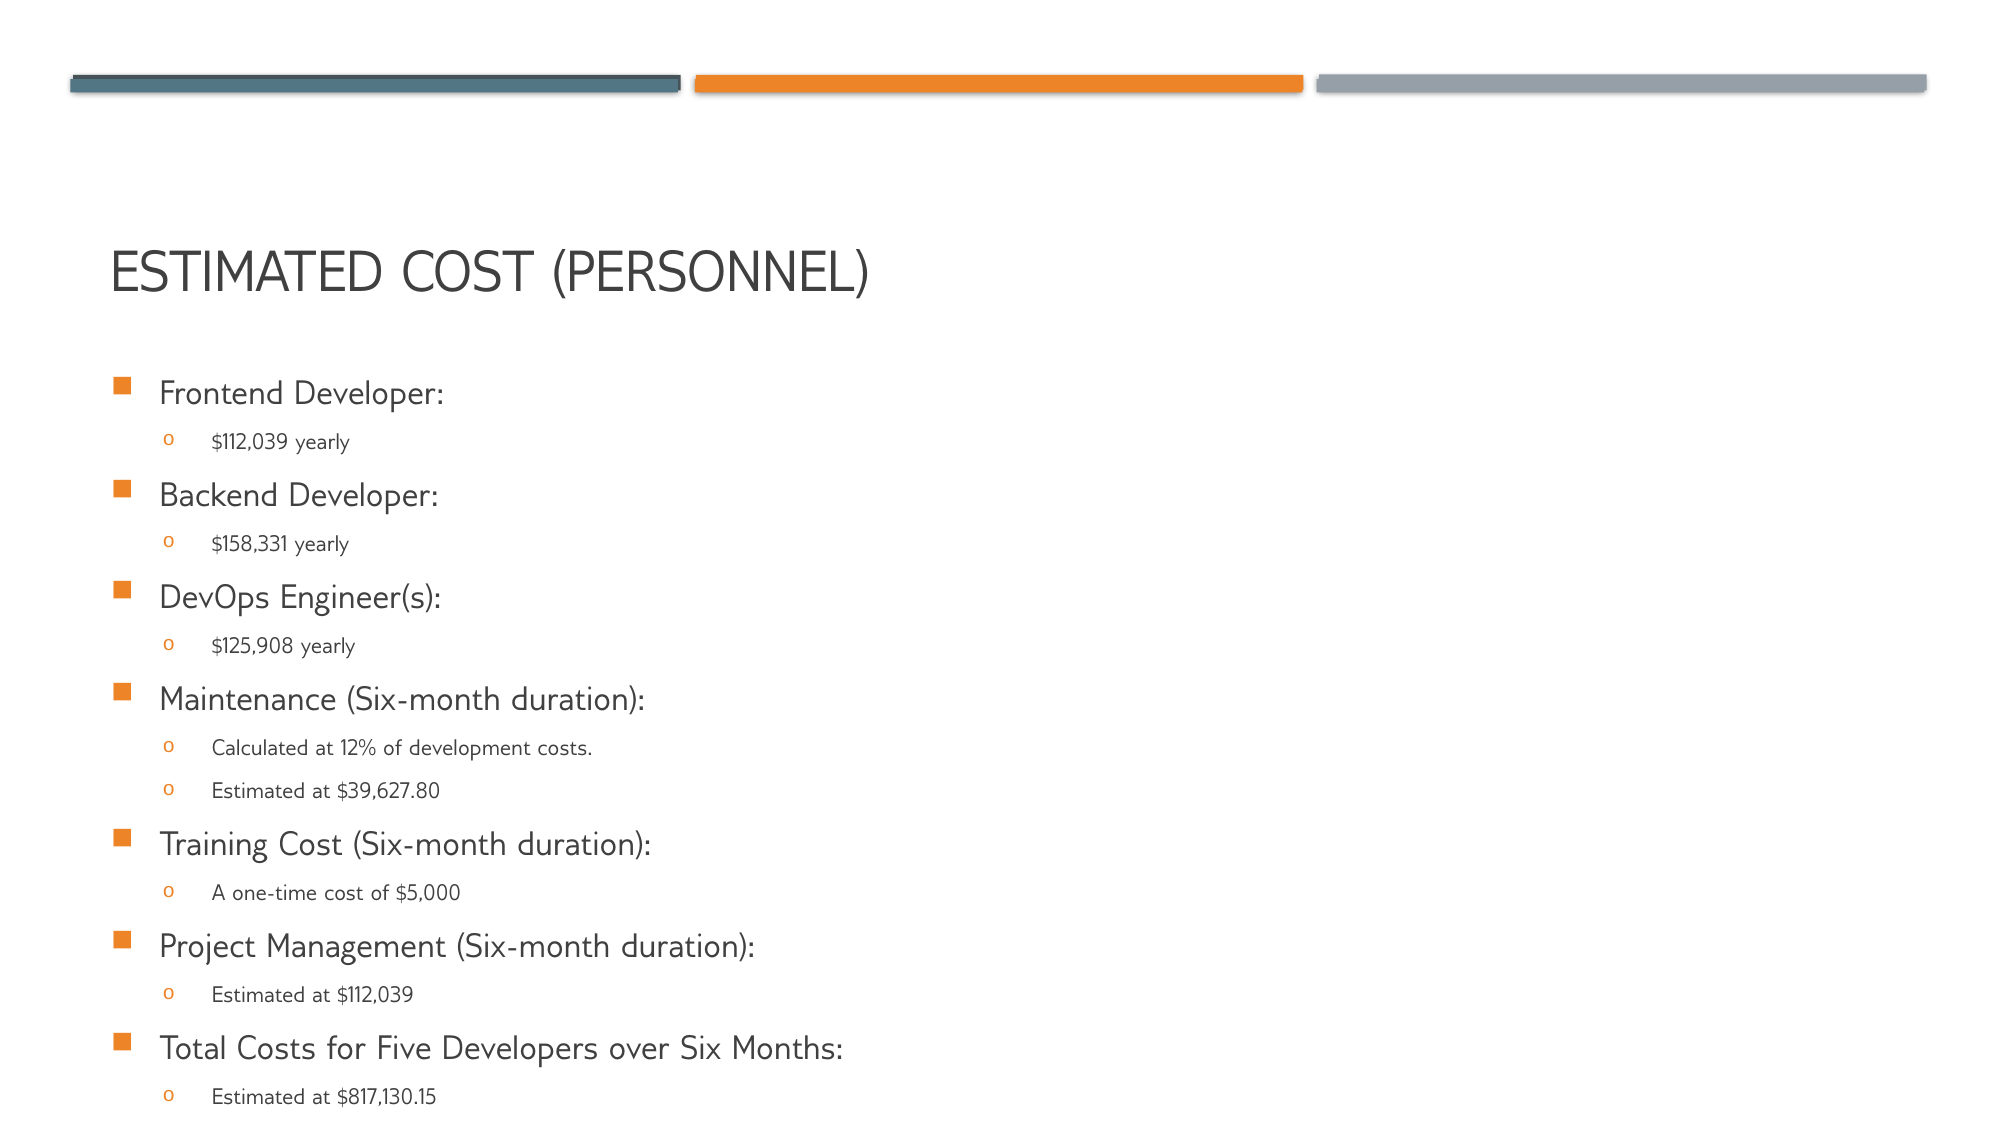

# ESTIMATED COST (Personnel)
Frontend Developer:
$112,039 yearly
Backend Developer:
$158,331 yearly
DevOps Engineer(s):
$125,908 yearly
Maintenance (Six-month duration):
Calculated at 12% of development costs.
Estimated at $39,627.80
Training Cost (Six-month duration):
A one-time cost of $5,000
Project Management (Six-month duration):
Estimated at $112,039
Total Costs for Five Developers over Six Months:
Estimated at $817,130.15